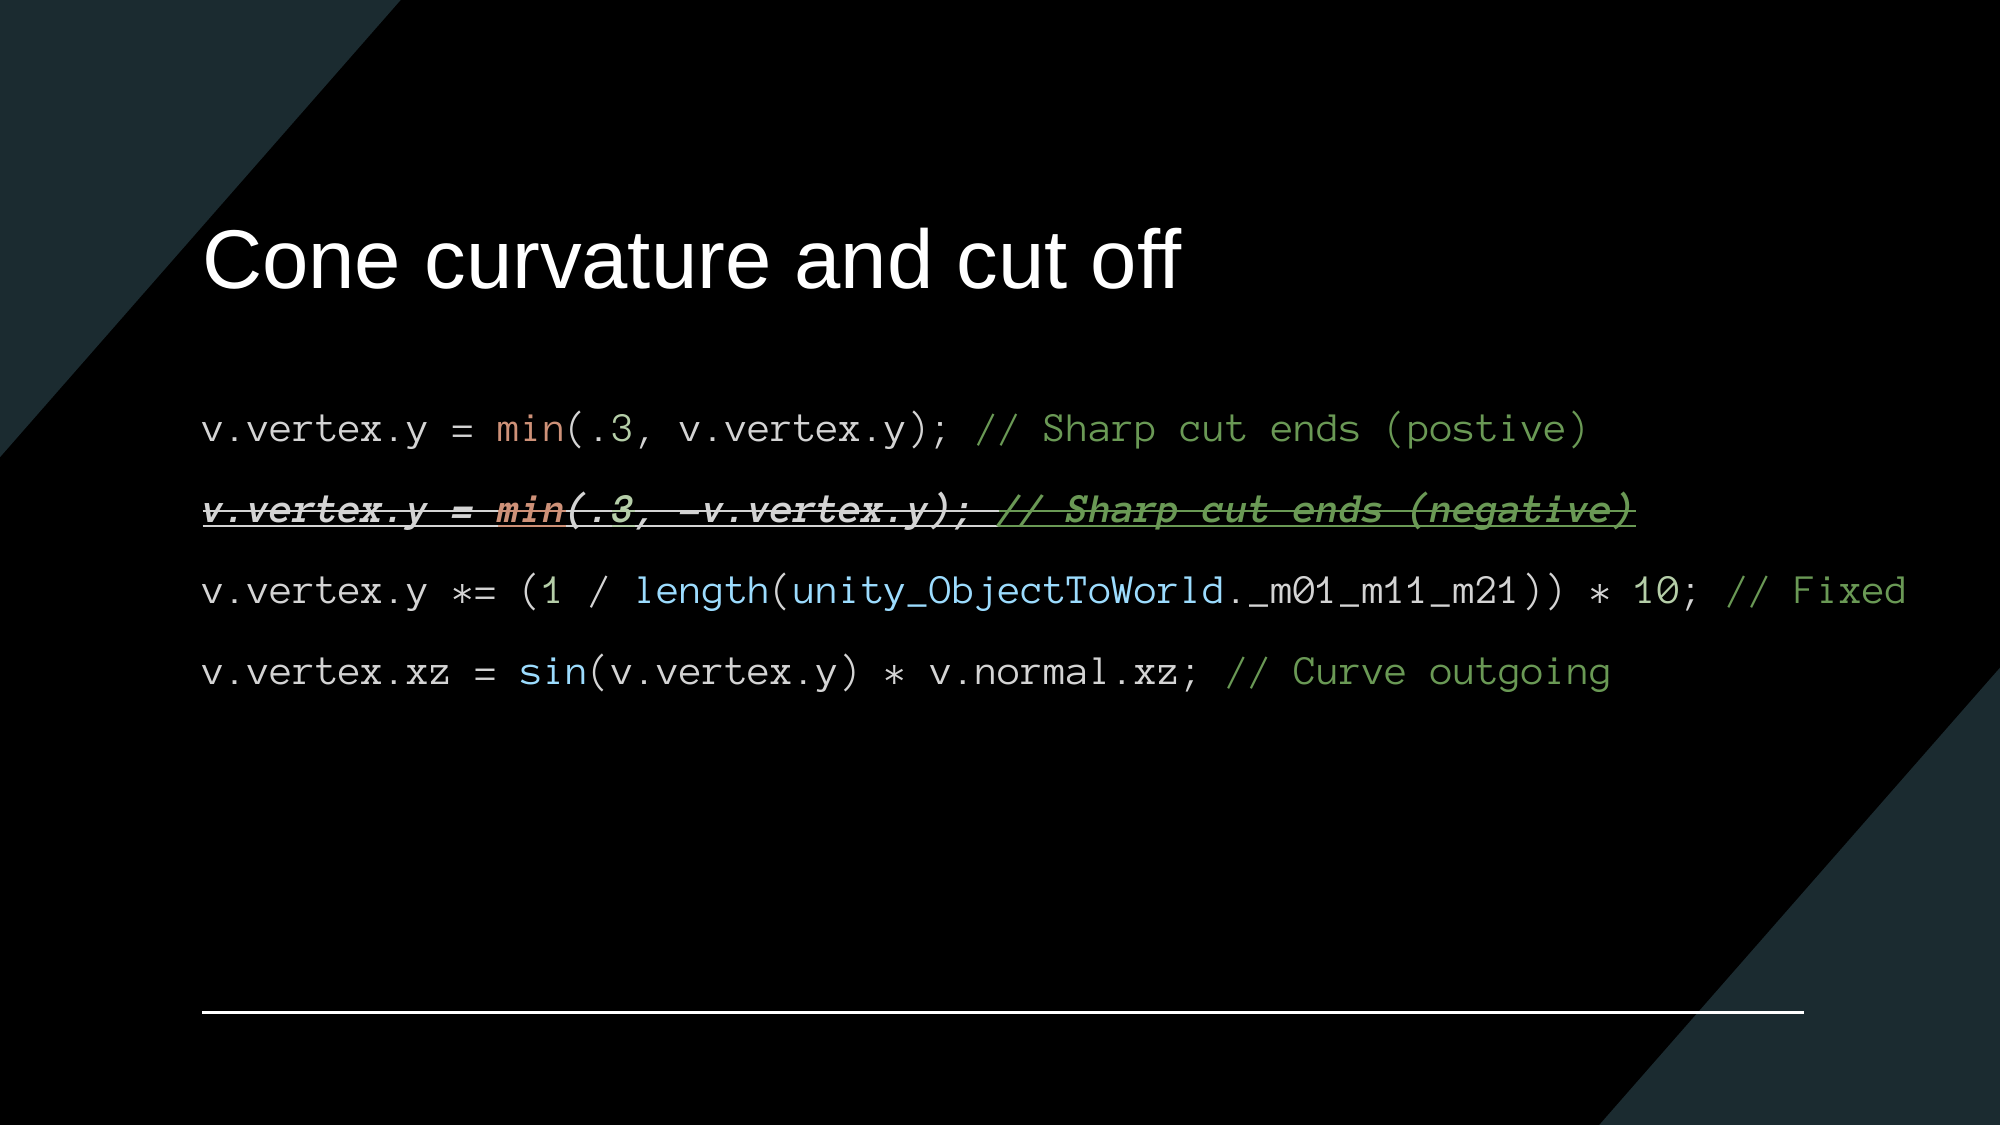

# Cone curvature and cut off
v.vertex.y = min(.3, v.vertex.y); // Sharp cut ends (postive)
v.vertex.y = min(.3, -v.vertex.y); // Sharp cut ends (negative)
v.vertex.y *= (1 / length(unity_ObjectToWorld._m01_m11_m21)) * 10; // Fixed
v.vertex.xz = sin(v.vertex.y) * v.normal.xz; // Curve outgoing